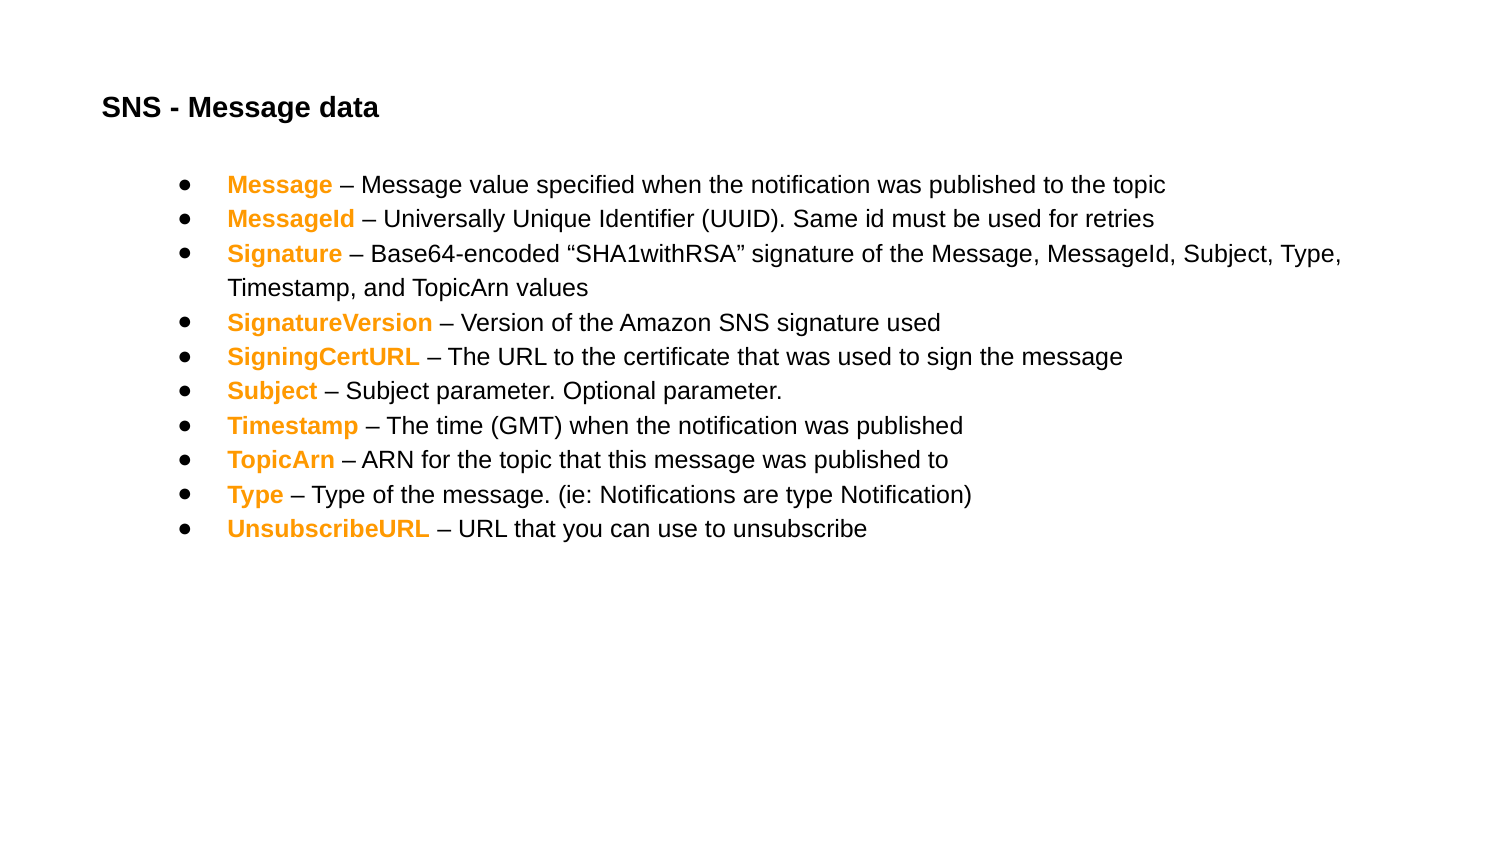

SNS - Message data
Message – Message value specified when the notification was published to the topic
MessageId – Universally Unique Identifier (UUID). Same id must be used for retries
Signature – Base64-encoded “SHA1withRSA” signature of the Message, MessageId, Subject, Type, Timestamp, and TopicArn values
SignatureVersion – Version of the Amazon SNS signature used
SigningCertURL – The URL to the certificate that was used to sign the message
Subject – Subject parameter. Optional parameter.
Timestamp – The time (GMT) when the notification was published
TopicArn – ARN for the topic that this message was published to
Type – Type of the message. (ie: Notifications are type Notification)
UnsubscribeURL – URL that you can use to unsubscribe